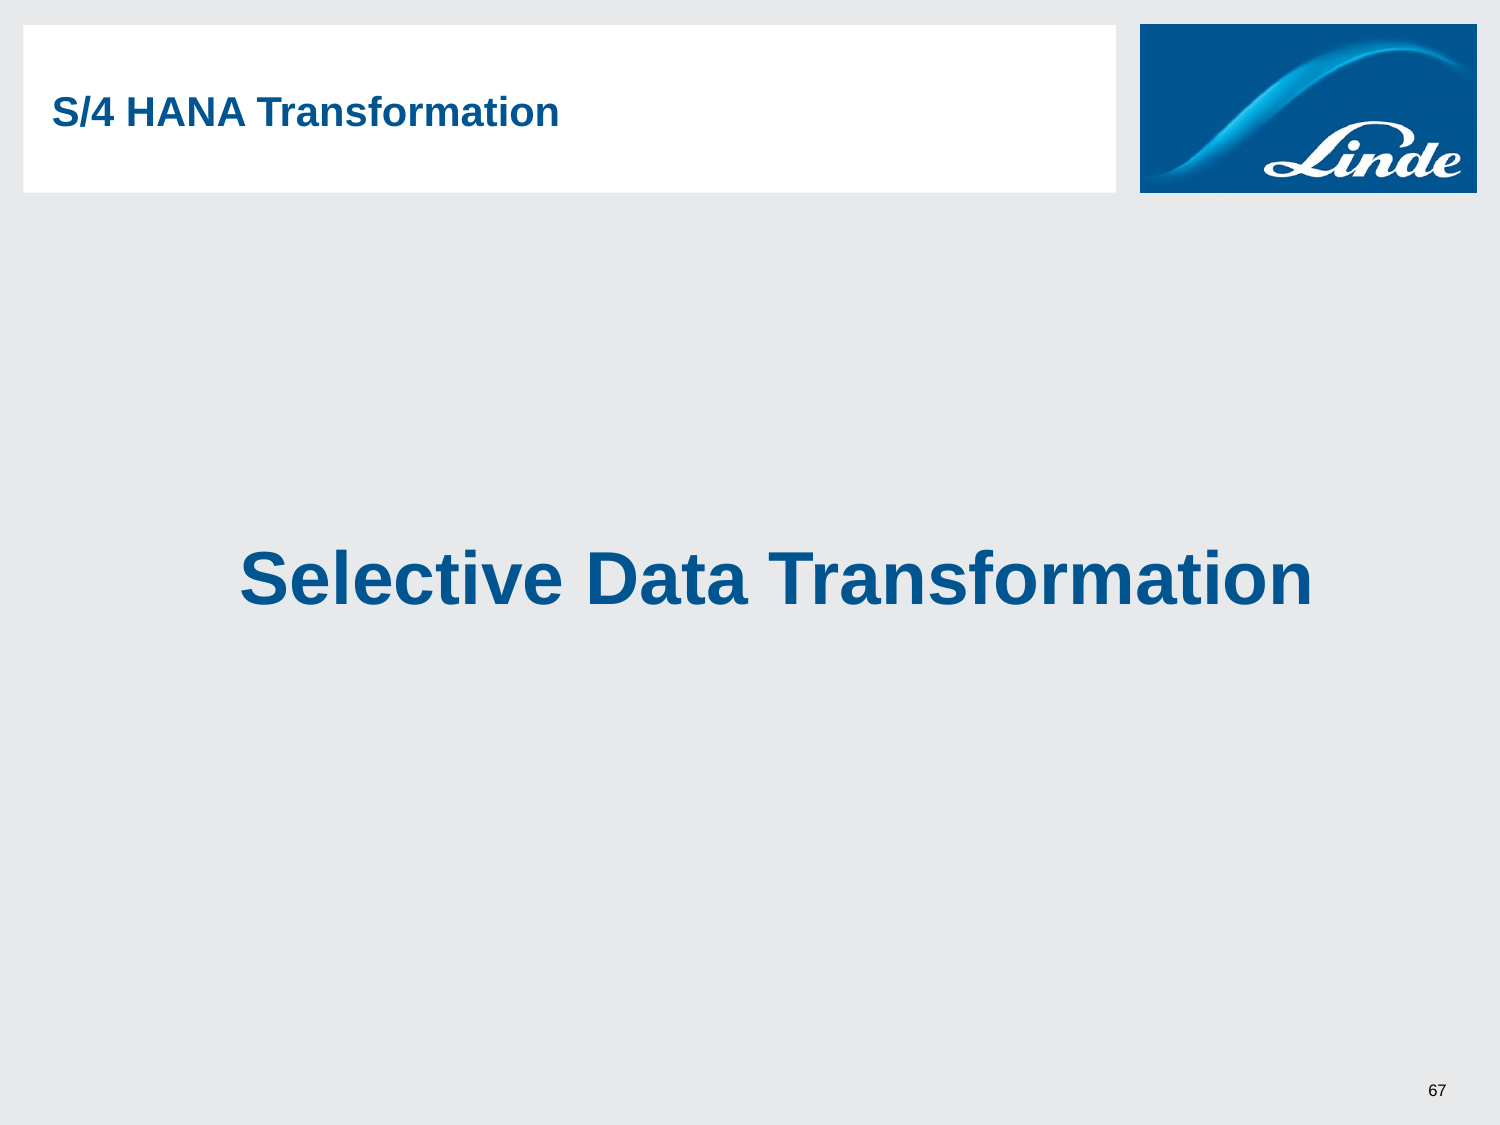

# S/4 HANA Transformation
Selective Data Transformation